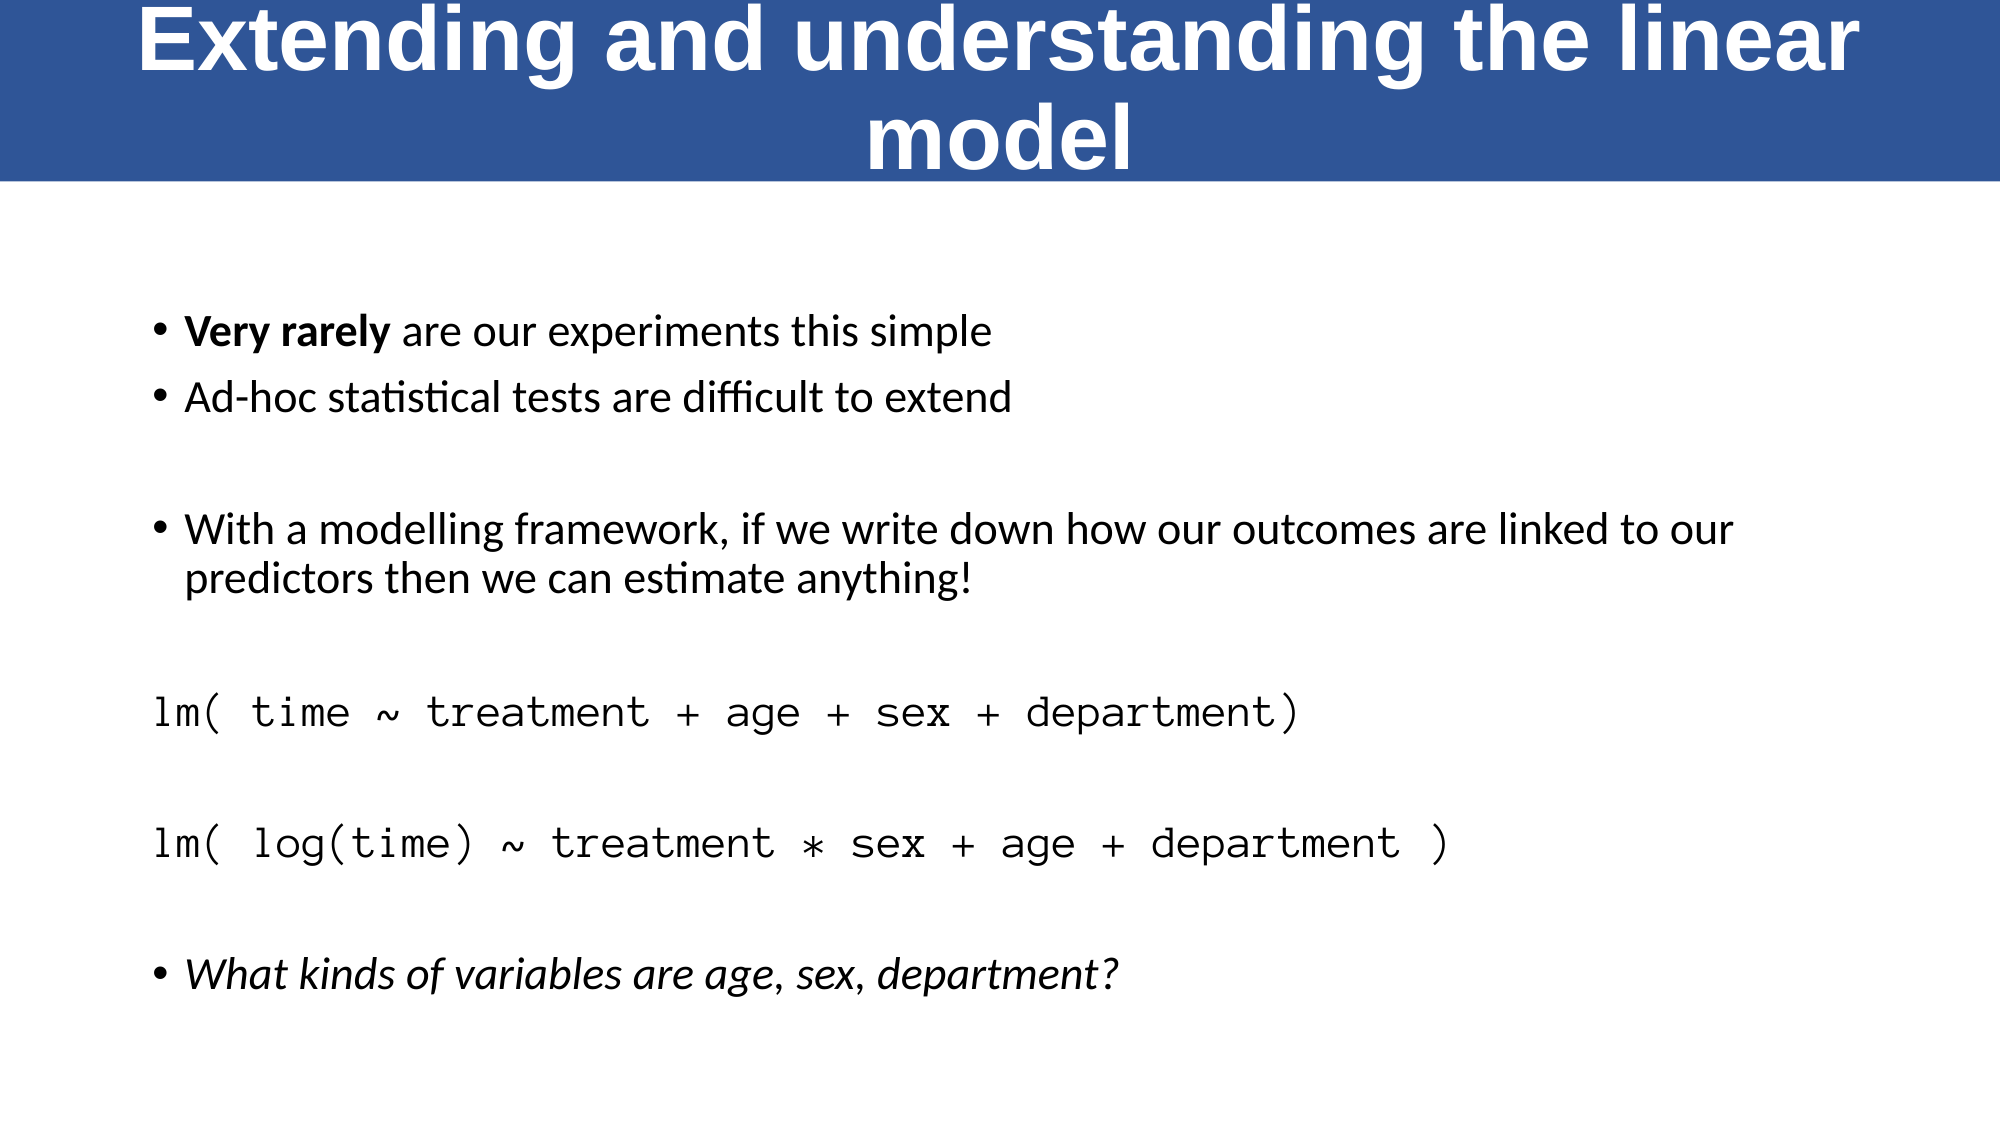

# Extending and understanding the linear model
Very rarely are our experiments this simple
Ad-hoc statistical tests are difficult to extend

With a modelling framework, if we write down how our outcomes are linked to our predictors then we can estimate anything!

lm( time ~ treatment + age + sex + department)

lm( log(time) ~ treatment * sex + age + department )

What kinds of variables are age, sex, department?